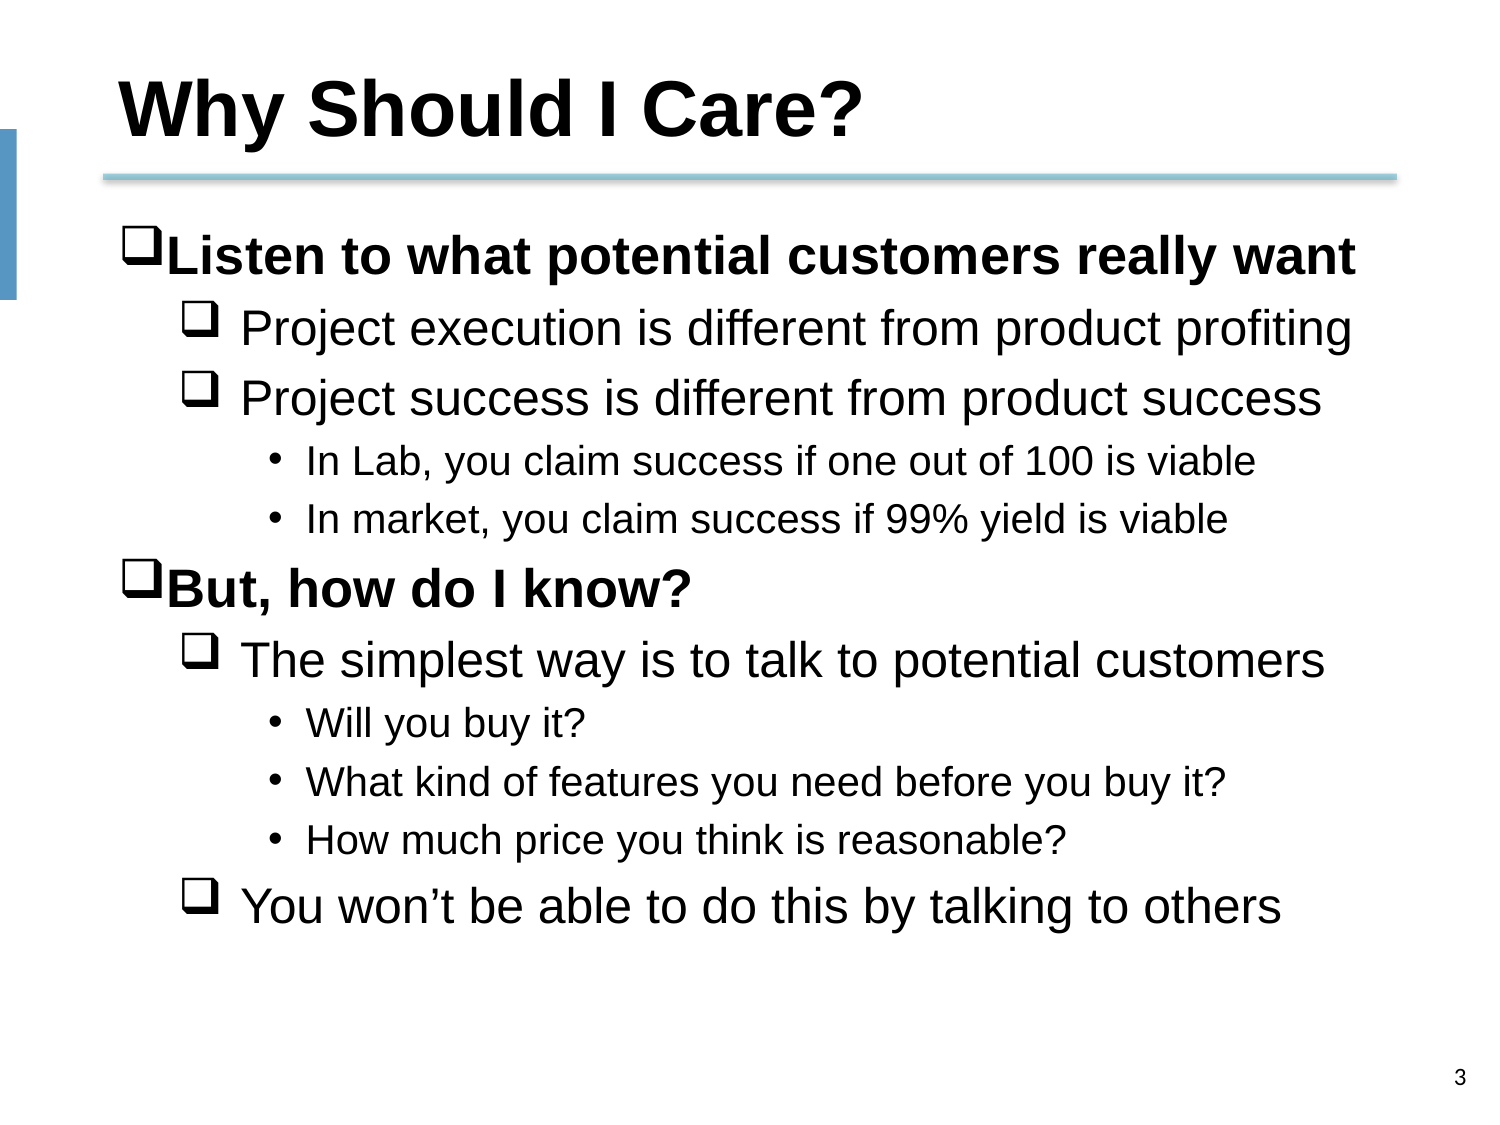

# Why Should I Care?
Listen to what potential customers really want
Project execution is different from product profiting
Project success is different from product success
In Lab, you claim success if one out of 100 is viable
In market, you claim success if 99% yield is viable
But, how do I know?
The simplest way is to talk to potential customers
Will you buy it?
What kind of features you need before you buy it?
How much price you think is reasonable?
You won’t be able to do this by talking to others

3